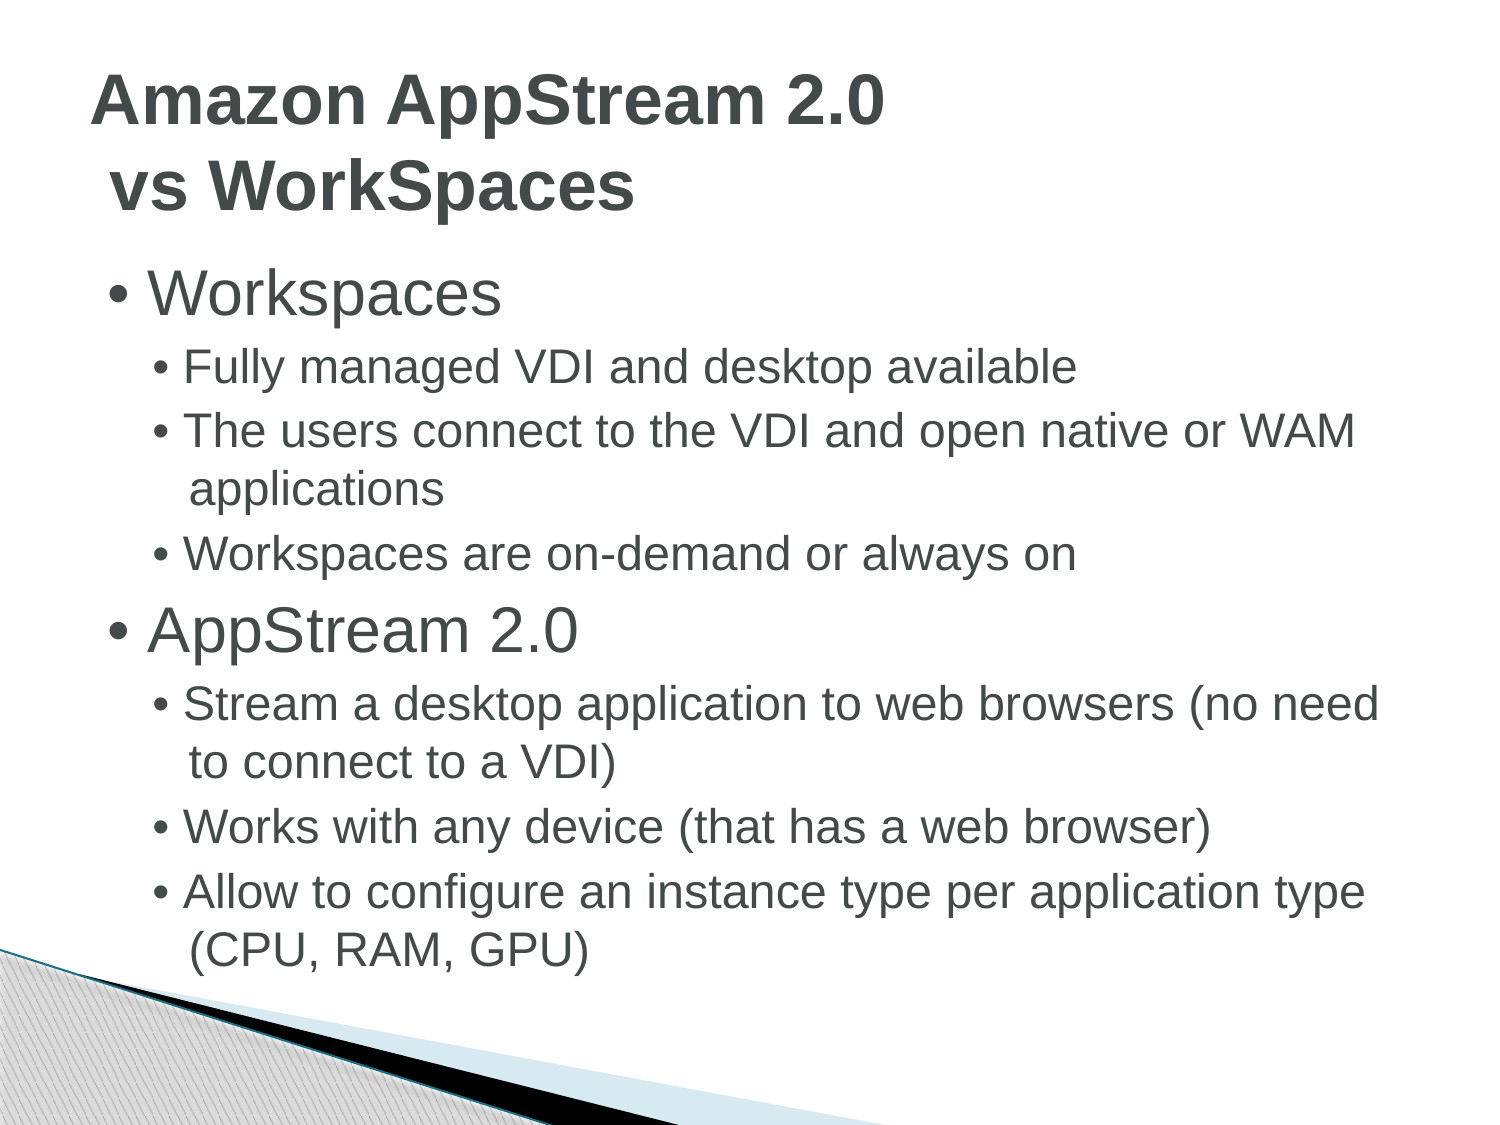

# Amazon AppStream 2.0 vs WorkSpaces
• Workspaces
• Fully managed VDI and desktop available
• The users connect to the VDI and open native or WAM applications
• Workspaces are on-demand or always on
• AppStream 2.0
• Stream a desktop application to web browsers (no need to connect to a VDI)
• Works with any device (that has a web browser)
• Allow to configure an instance type per application type (CPU, RAM, GPU)